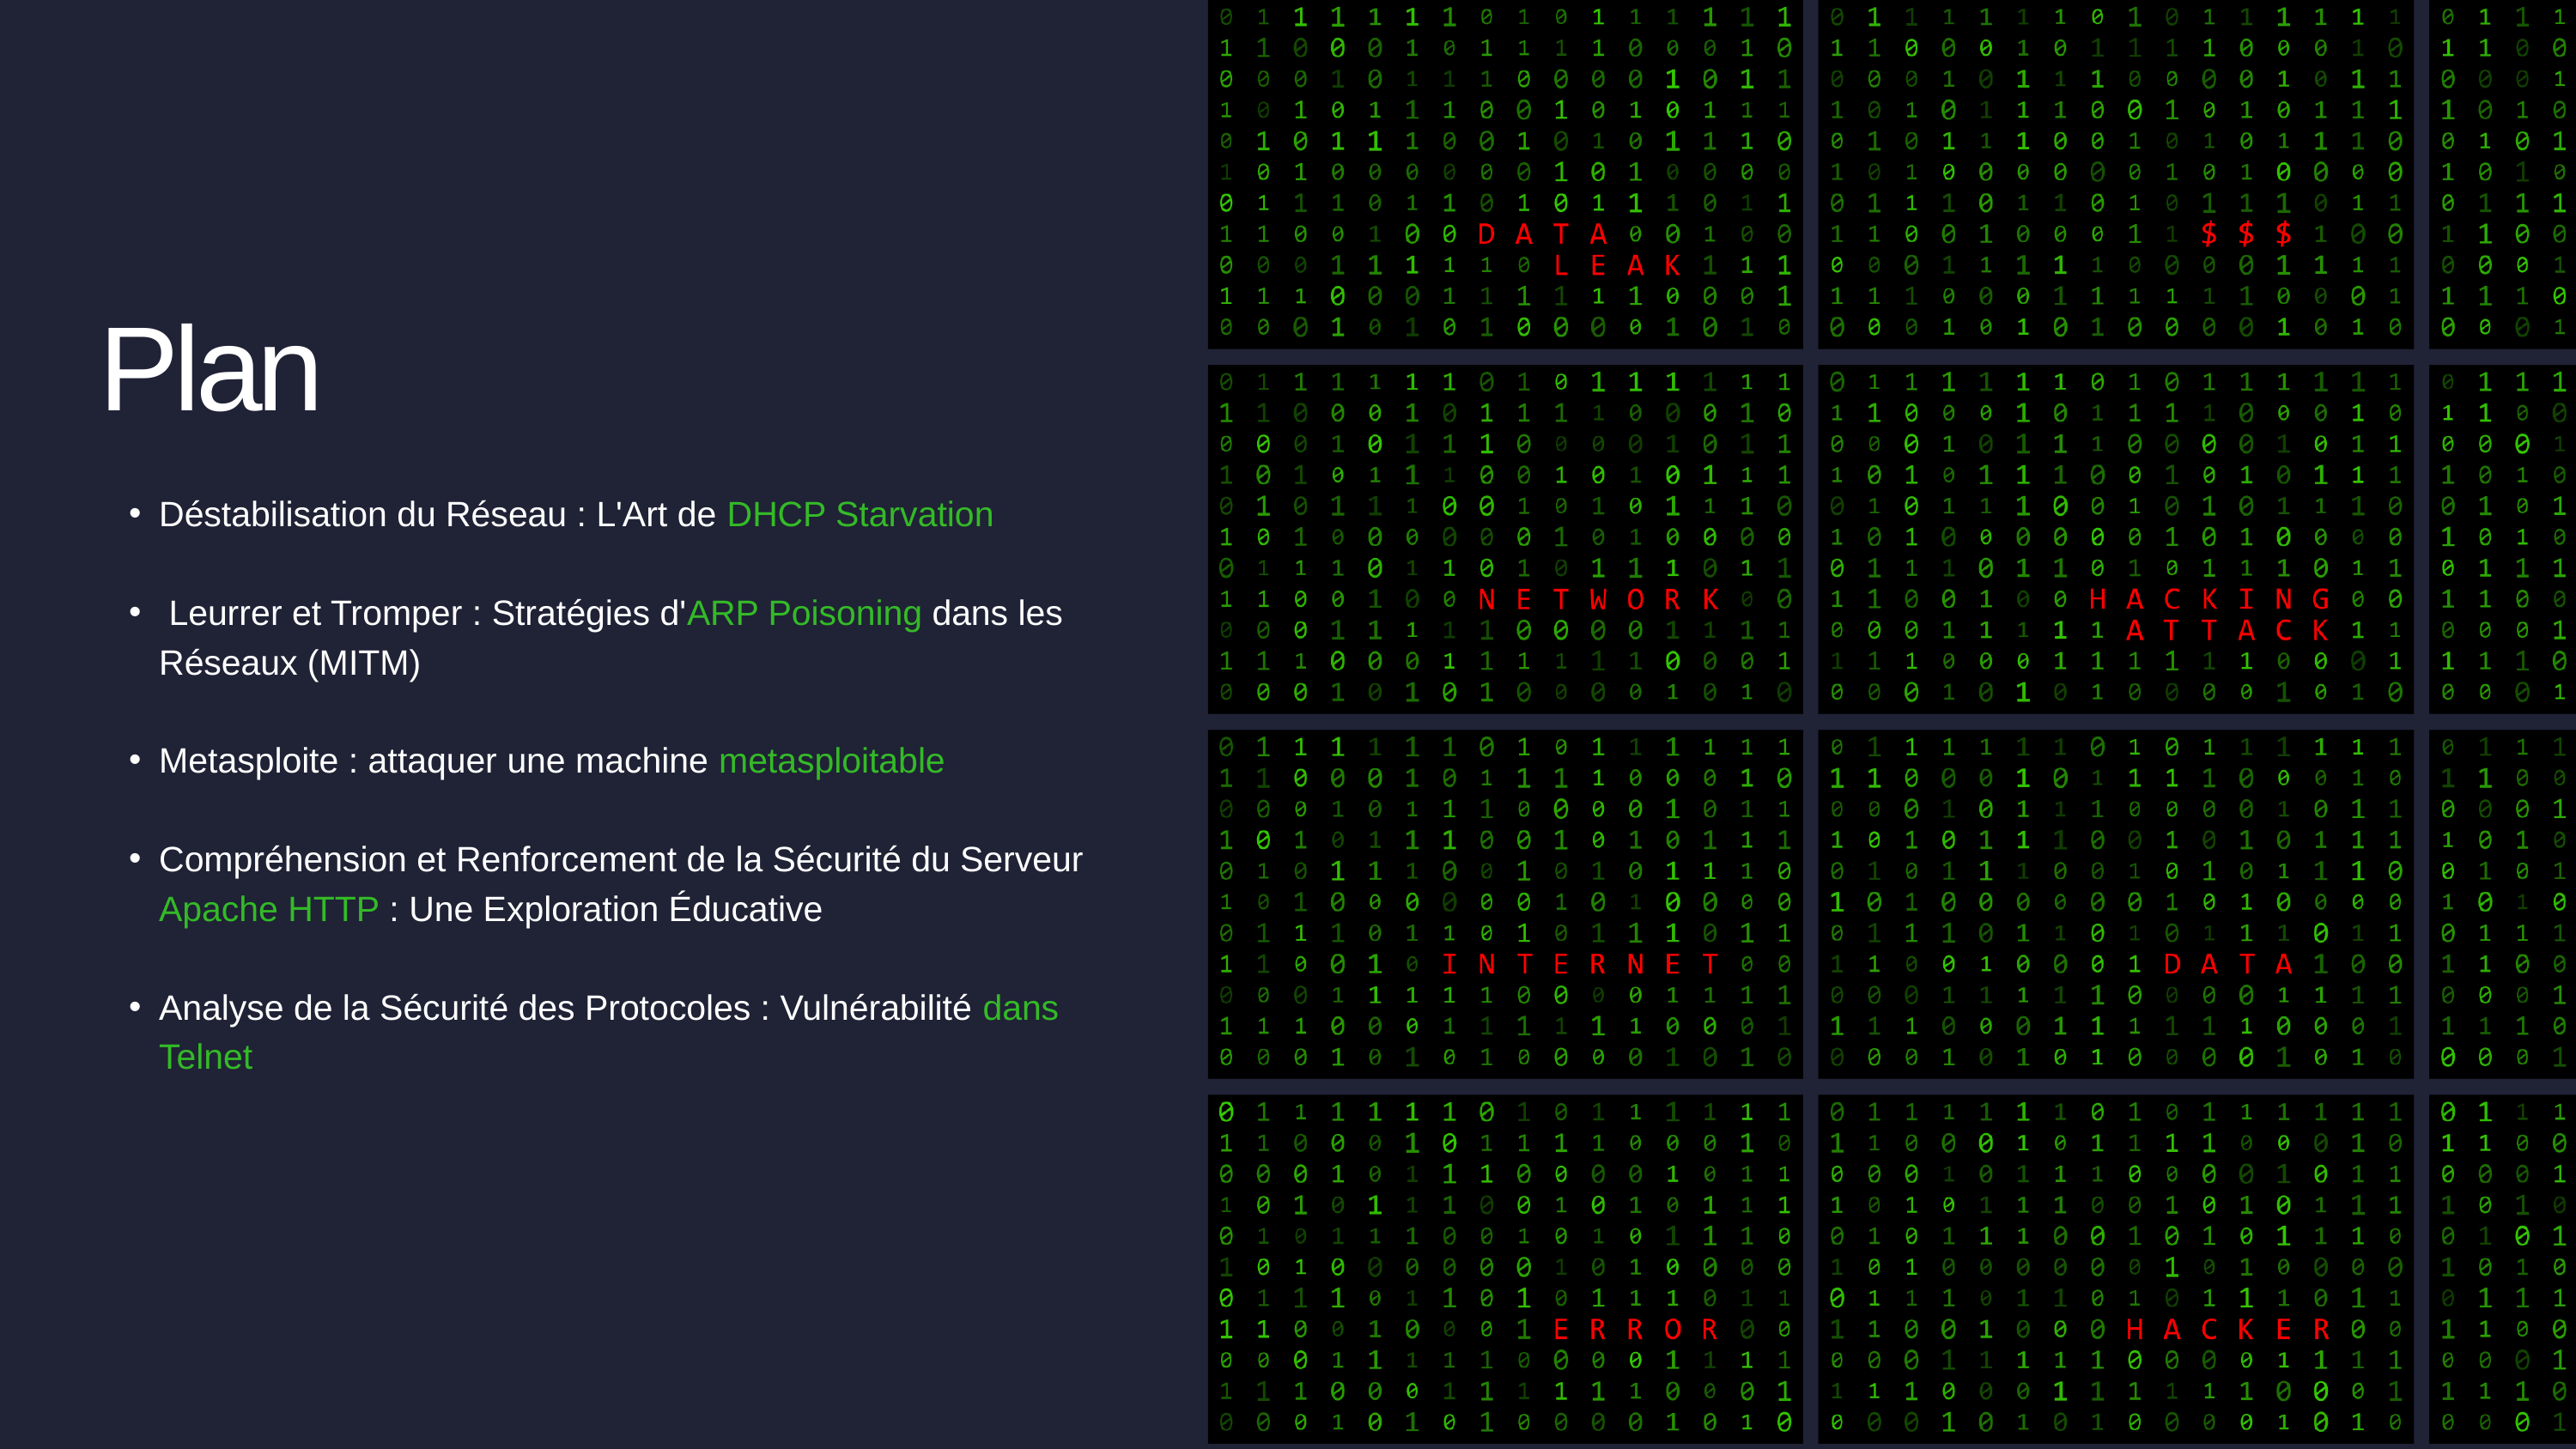

Plan
Déstabilisation du Réseau : L'Art de DHCP Starvation

 Leurrer et Tromper : Stratégies d'ARP Poisoning dans les Réseaux (MITM)

Metasploite : attaquer une machine metasploitable

Compréhension et Renforcement de la Sécurité du Serveur Apache HTTP : Une Exploration Éducative

Analyse de la Sécurité des Protocoles : Vulnérabilité dans Telnet